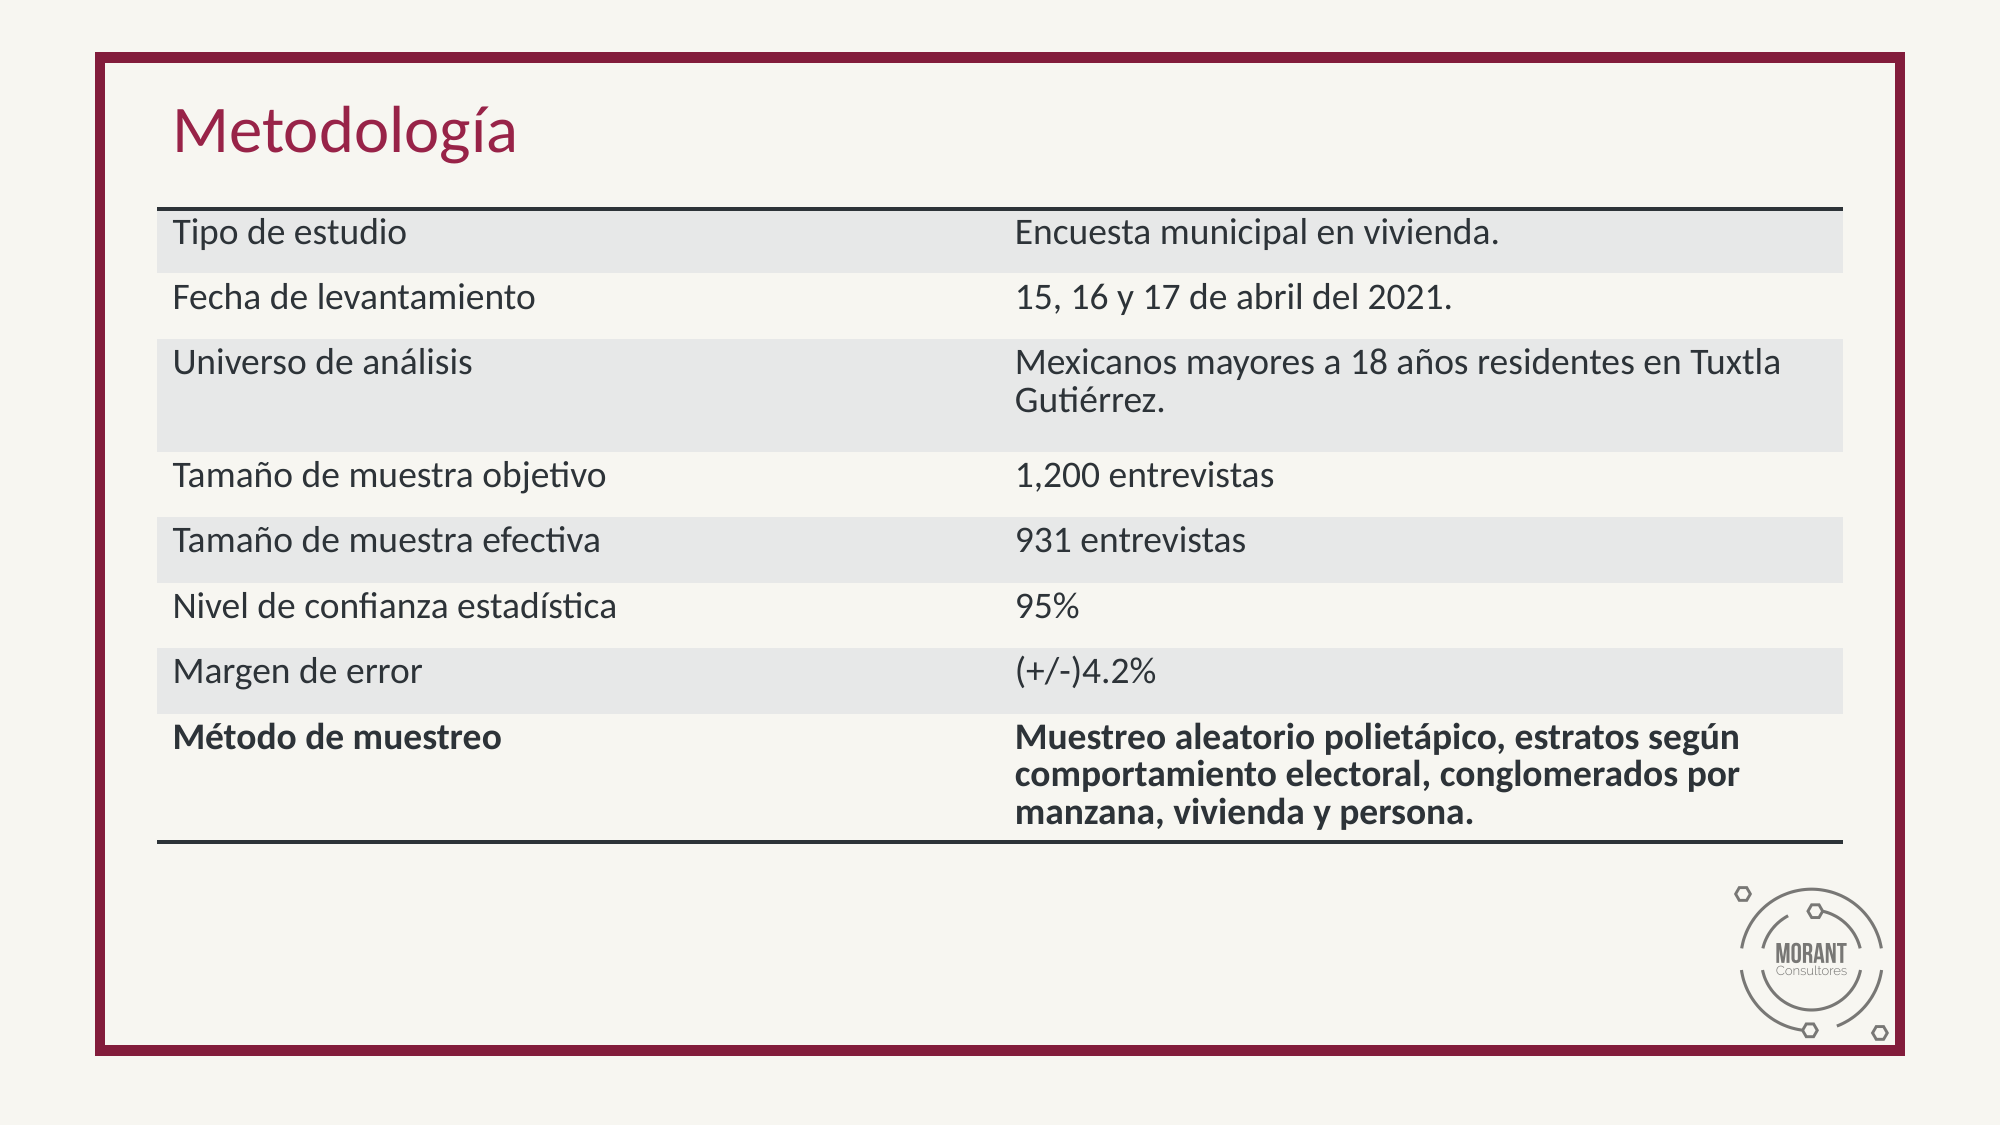

# Metodología
| Tipo de estudio | Encuesta municipal en vivienda. |
| --- | --- |
| Fecha de levantamiento | 15, 16 y 17 de abril del 2021. |
| Universo de análisis | Mexicanos mayores a 18 años residentes en Tuxtla Gutiérrez. |
| Tamaño de muestra objetivo | 1,200 entrevistas |
| Tamaño de muestra efectiva | 931 entrevistas |
| Nivel de confianza estadística | 95% |
| Margen de error | (+/-)4.2% |
| Método de muestreo | Muestreo aleatorio polietápico, estratos según comportamiento electoral, conglomerados por manzana, vivienda y persona. |